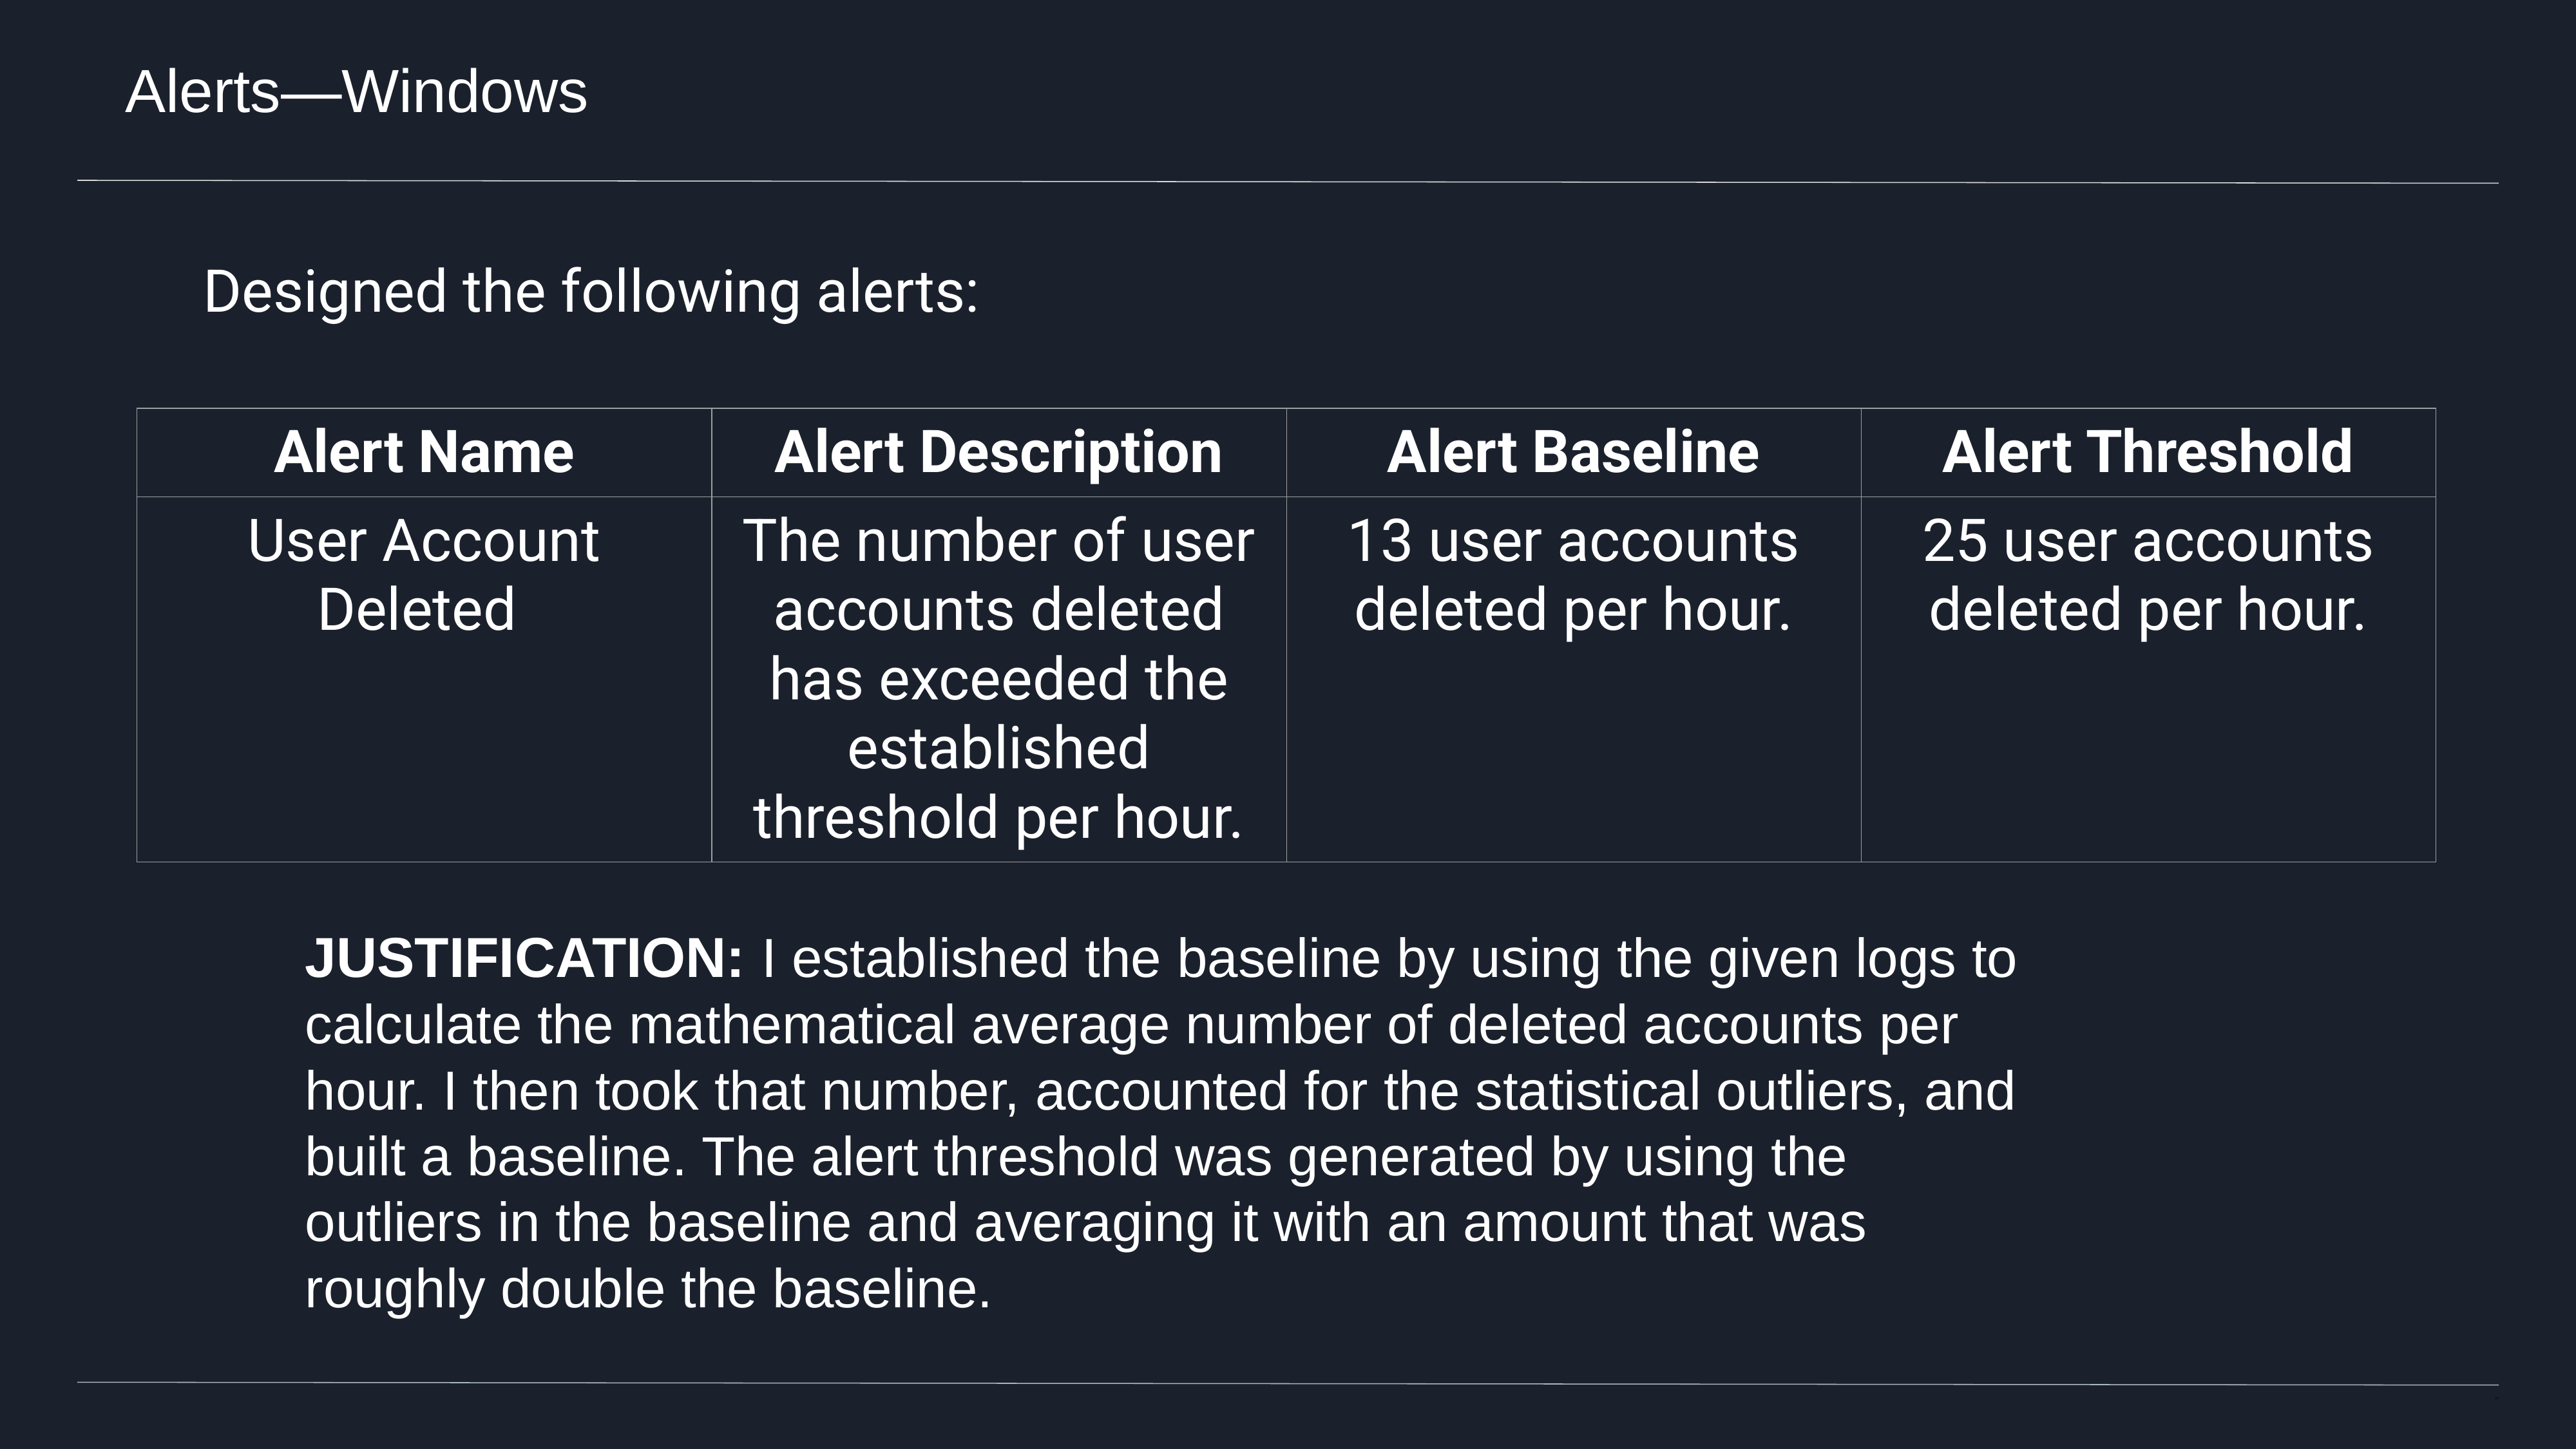

# Alerts—Windows
Designed the following alerts:

| Alert Name | Alert Description | Alert Baseline | Alert Threshold |
| --- | --- | --- | --- |
| User Account Deleted | The number of user accounts deleted has exceeded the established threshold per hour. | 13 user accounts deleted per hour. | 25 user accounts deleted per hour. |
JUSTIFICATION: I established the baseline by using the given logs to calculate the mathematical average number of deleted accounts per hour. I then took that number, accounted for the statistical outliers, and built a baseline. The alert threshold was generated by using the outliers in the baseline and averaging it with an amount that was roughly double the baseline.

18